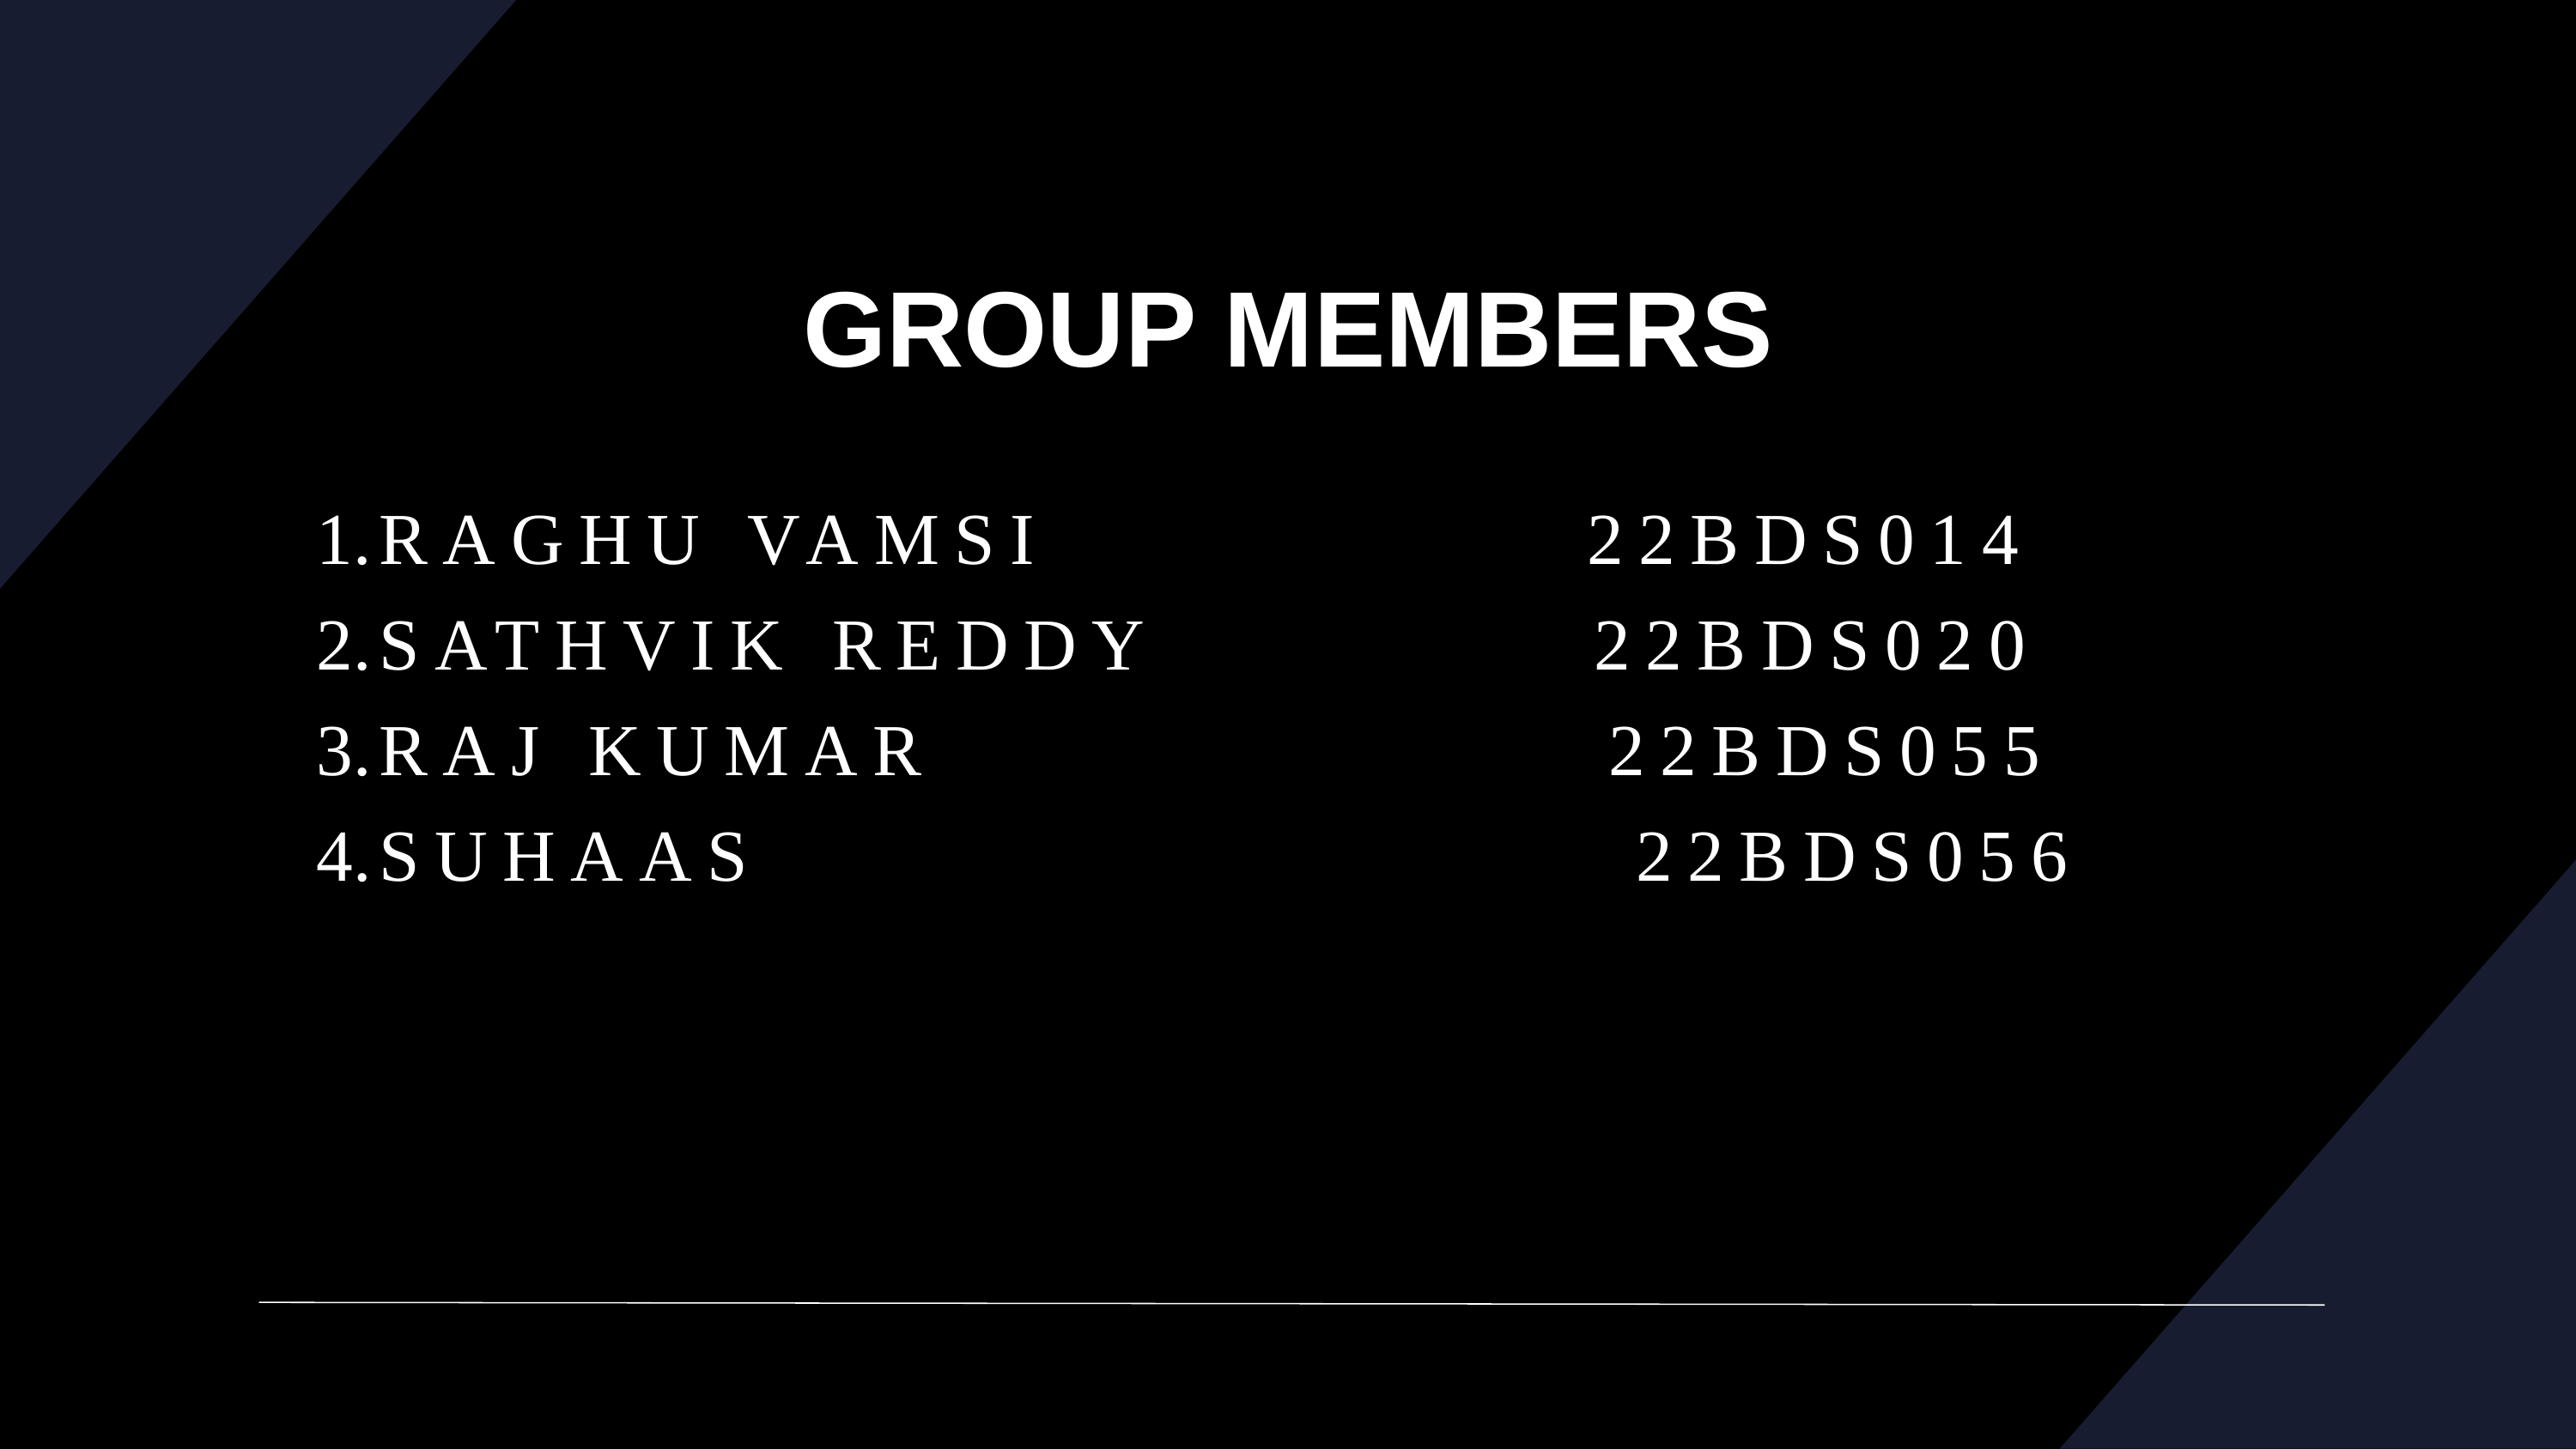

GROUP MEMBERS
RAGHU VAMSI                22BDS014
SATHVIK REDDY             22BDS020
RAJ KUMAR                    22BDS055
SUHAAS                          22BDS056